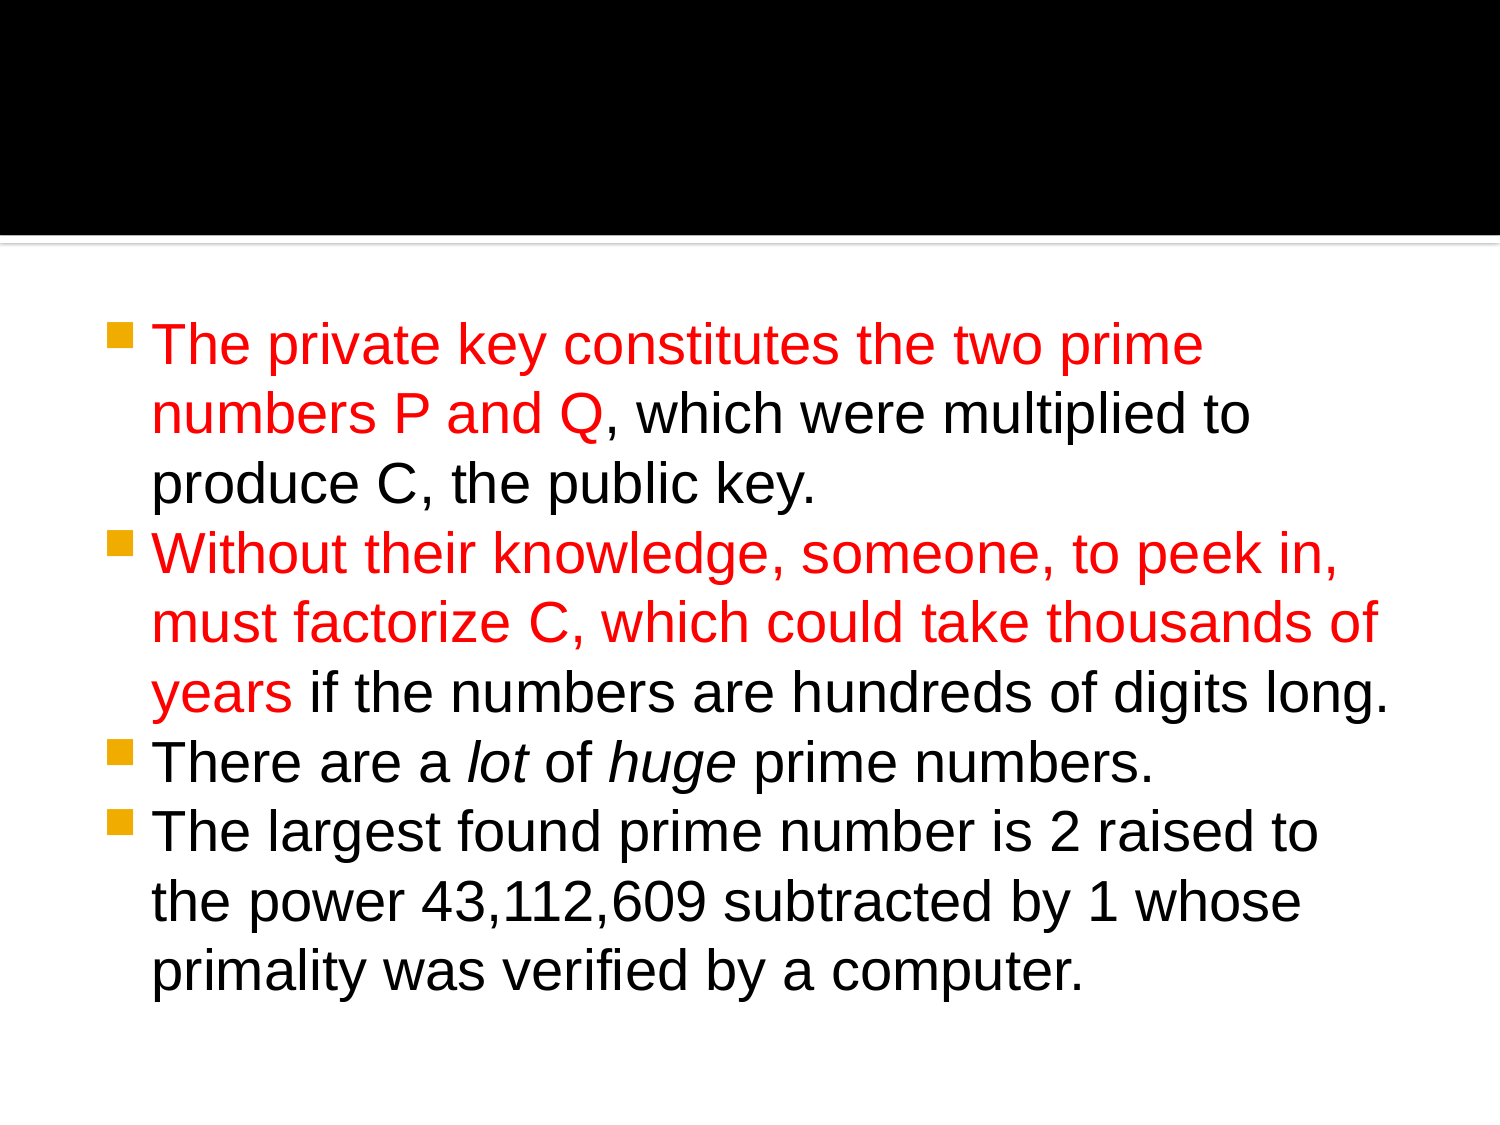

#
The private key constitutes the two prime numbers P and Q, which were multiplied to produce C, the public key.
Without their knowledge, someone, to peek in, must factorize C, which could take thousands of years if the numbers are hundreds of digits long.
There are a lot of huge prime numbers.
The largest found prime number is 2 raised to the power 43,112,609 subtracted by 1 whose primality was verified by a computer.